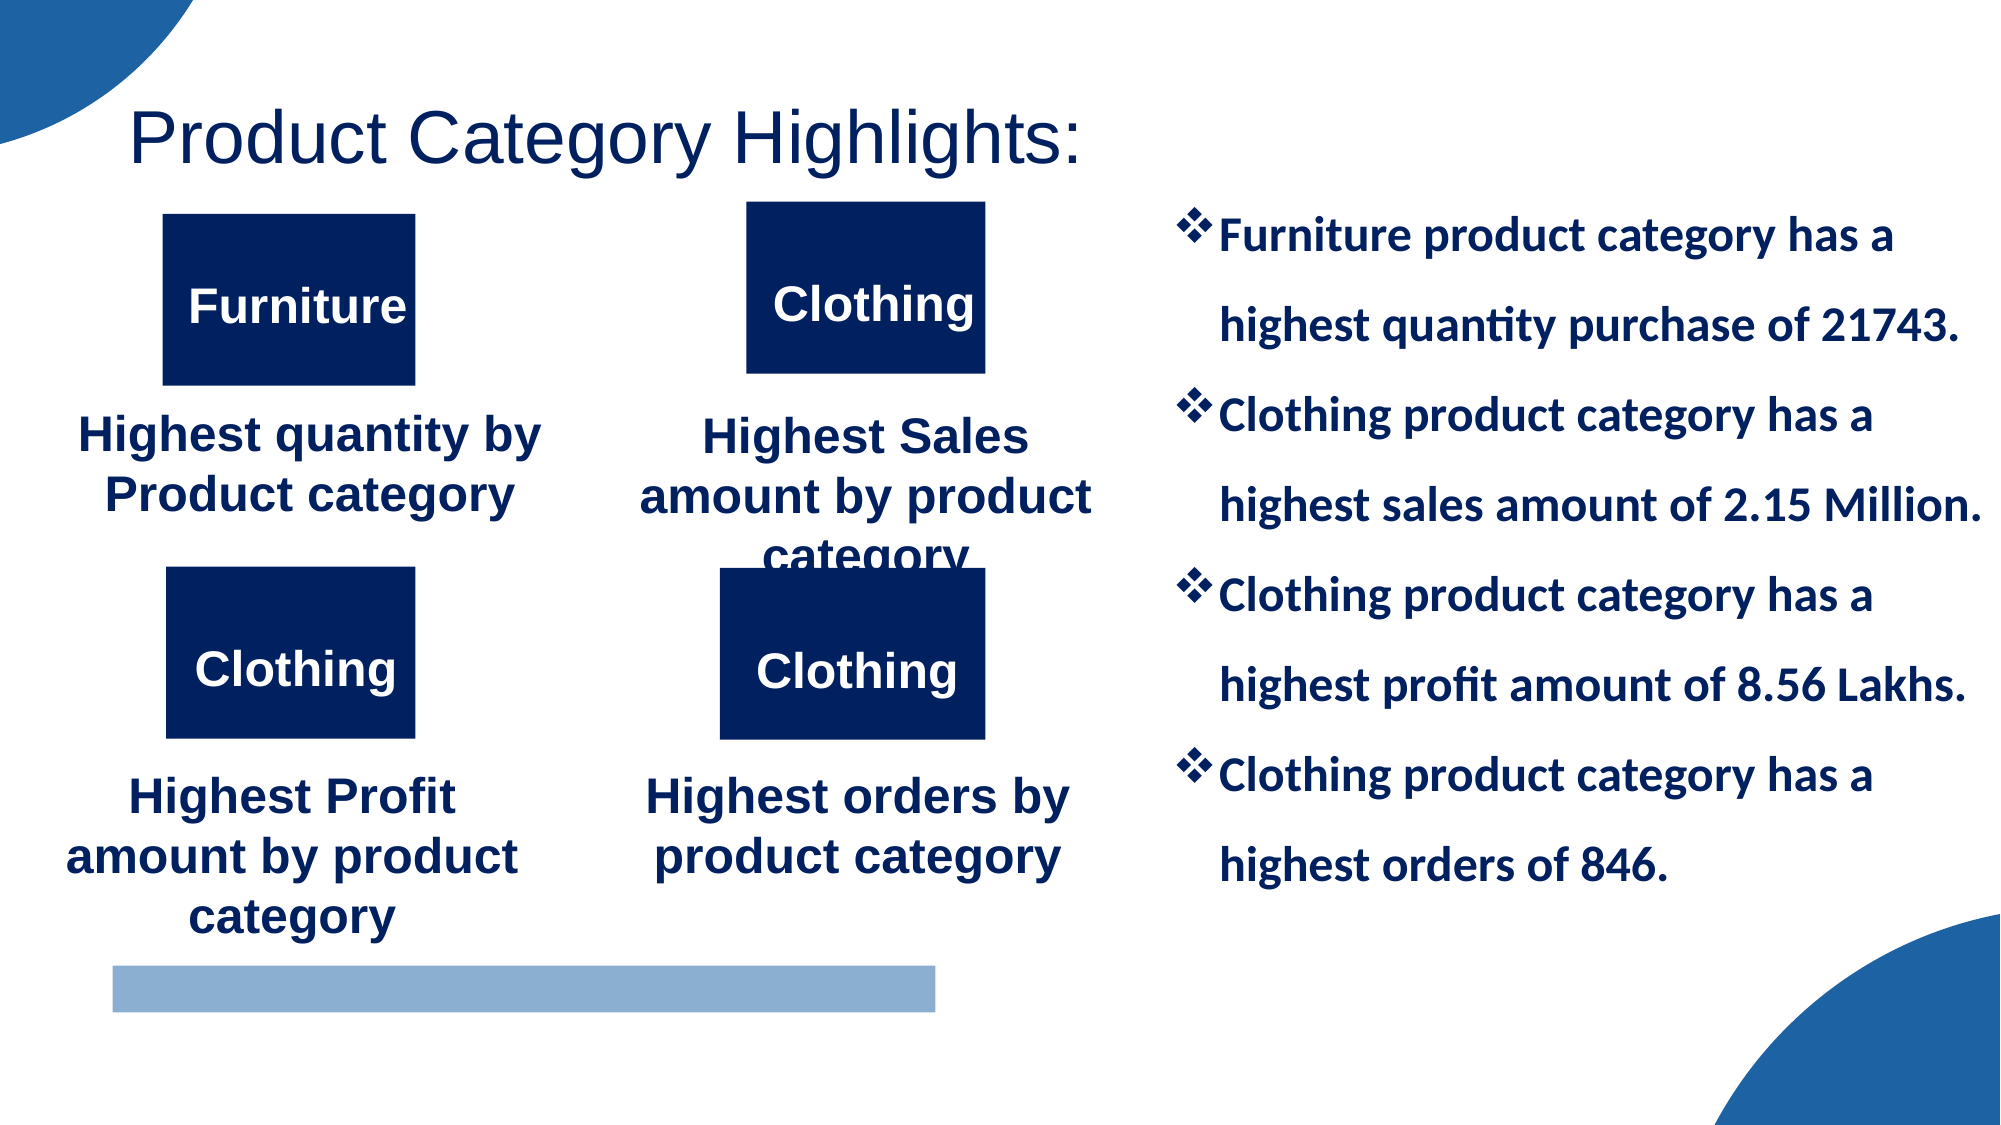

Product Category Highlights:
Furniture product category has a highest quantity purchase of 21743.
Clothing product category has a highest sales amount of 2.15 Million.
Clothing product category has a highest profit amount of 8.56 Lakhs.
Clothing product category has a highest orders of 846.

Clothing
Furniture
Highest quantity by Product category
Highest Sales amount by product category

Clothing
Clothing
Highest Profit amount by product category
Highest orders by product category